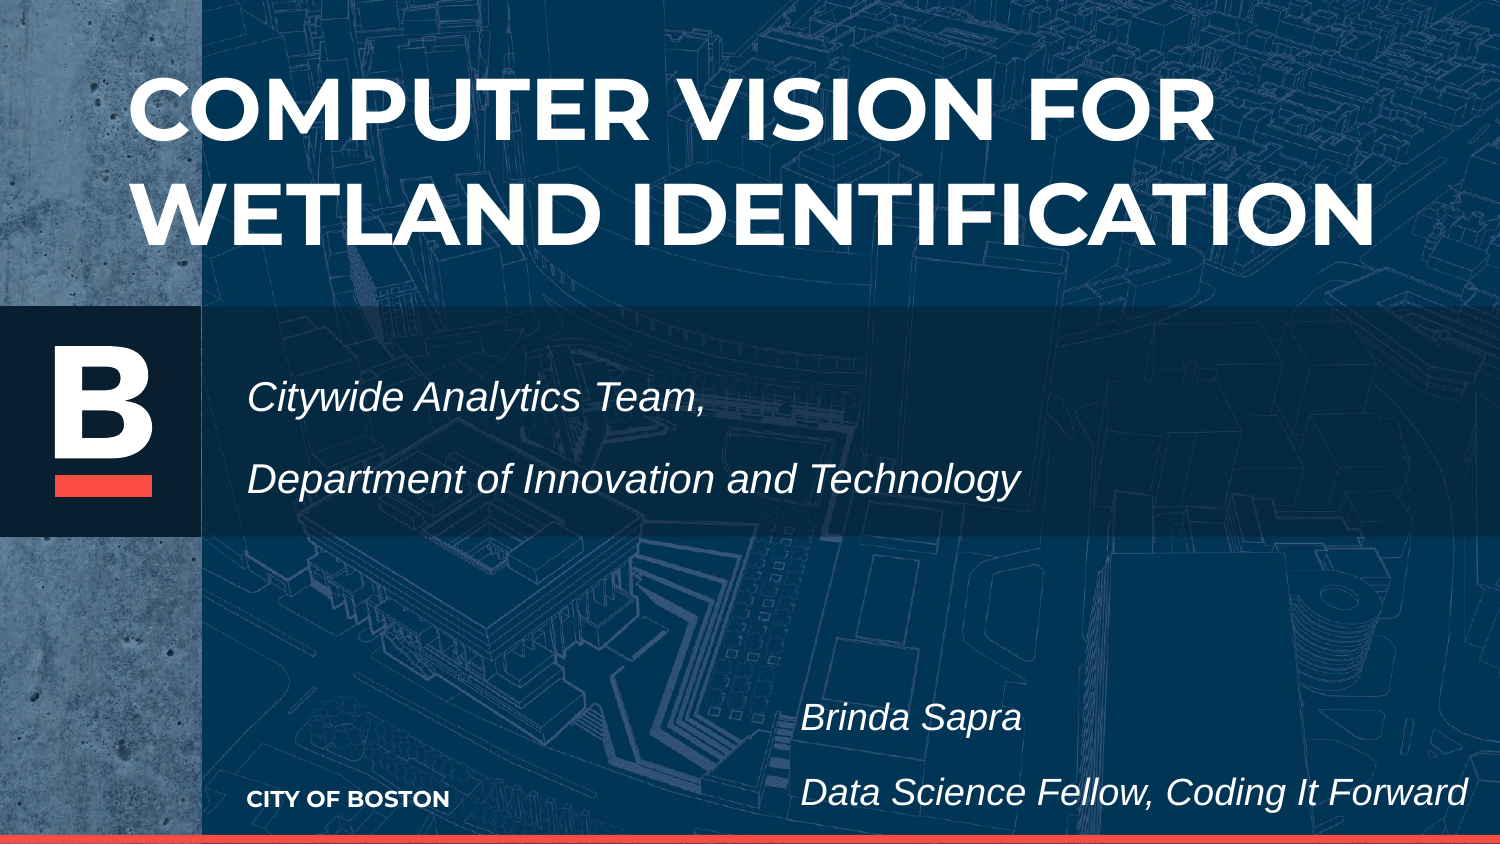

COMPUTER VISION FOR
WETLAND IDENTIFICATION
Citywide Analytics Team,
Department of Innovation and Technology

Brinda Sapra
Data Science Fellow, Coding It Forward